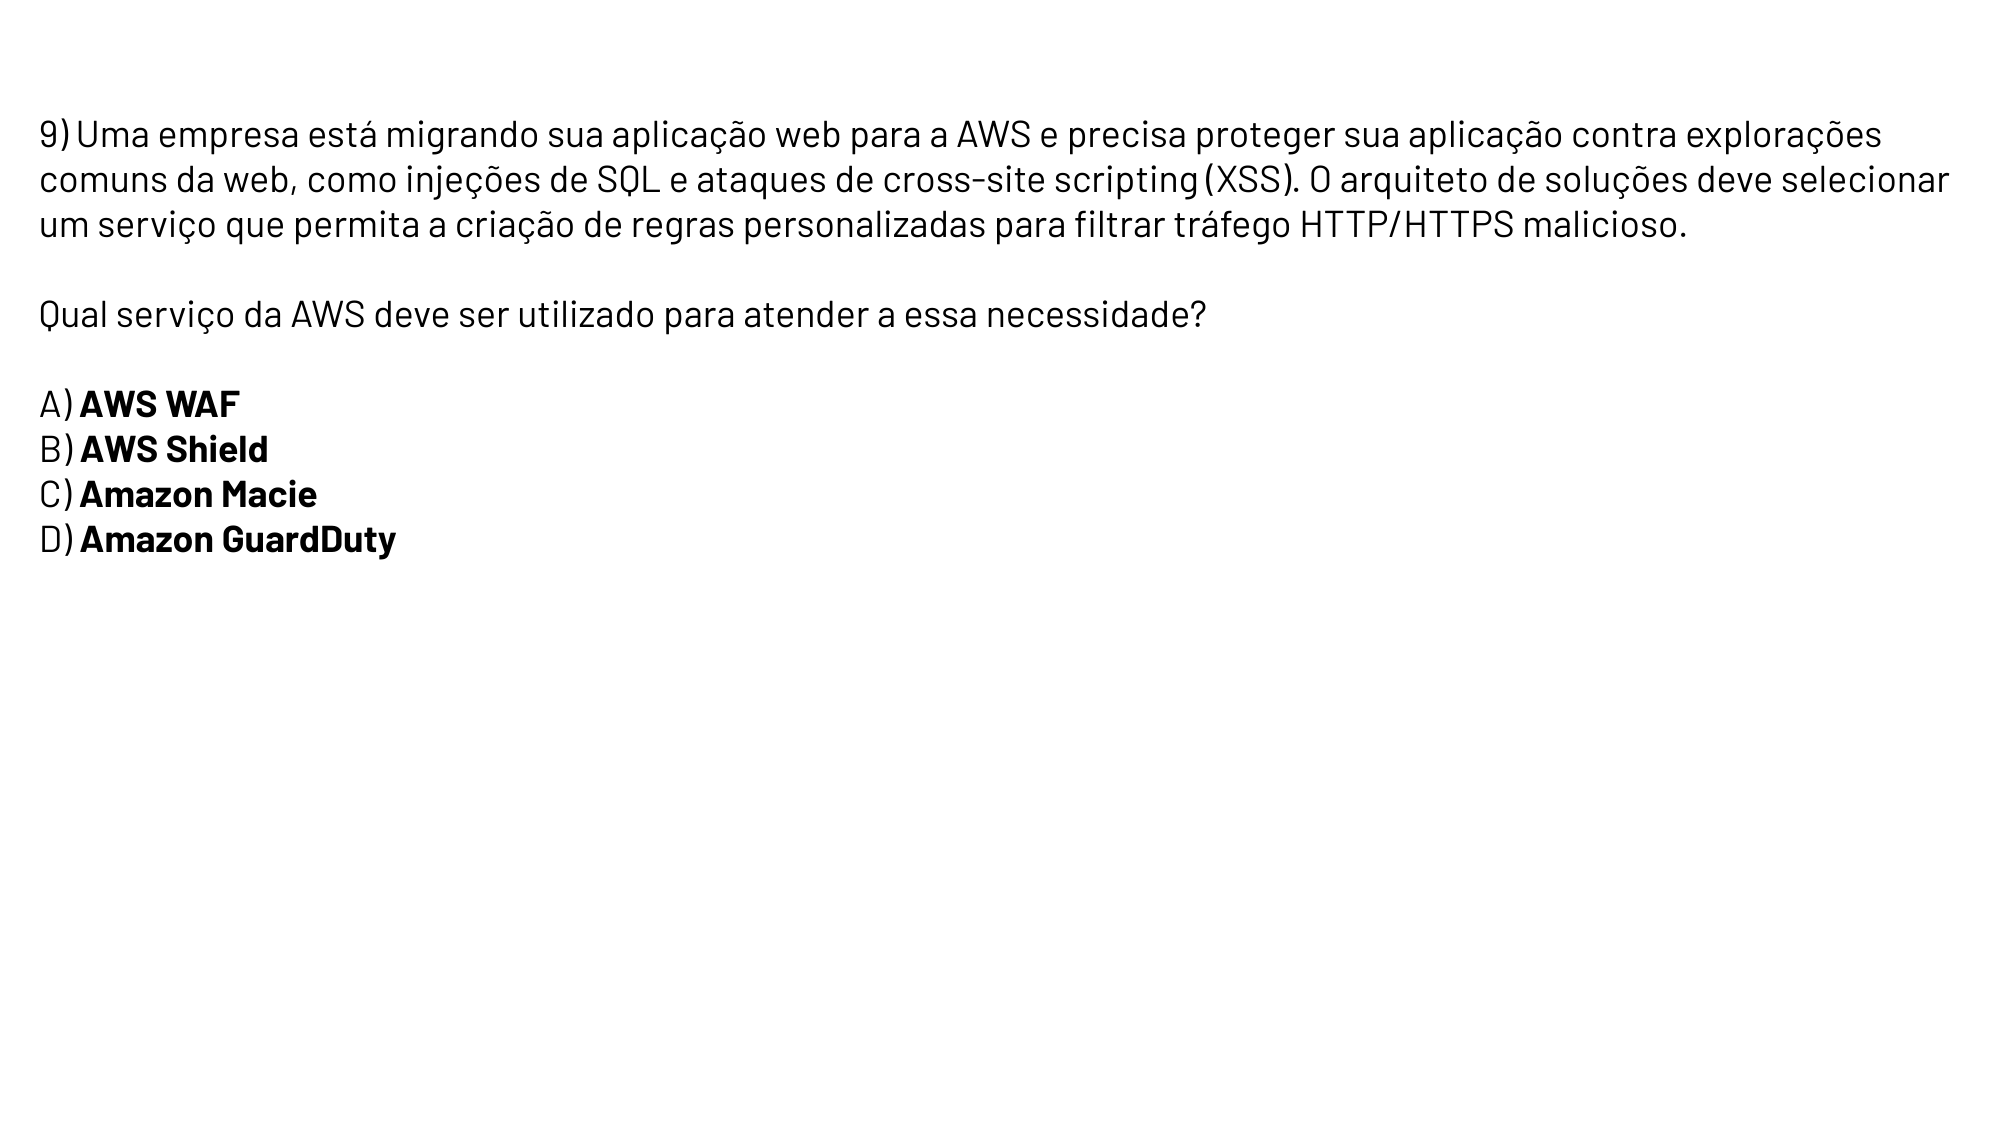

9) Uma empresa está migrando sua aplicação web para a AWS e precisa proteger sua aplicação contra explorações comuns da web, como injeções de SQL e ataques de cross-site scripting (XSS). O arquiteto de soluções deve selecionar um serviço que permita a criação de regras personalizadas para filtrar tráfego HTTP/HTTPS malicioso.

Qual serviço da AWS deve ser utilizado para atender a essa necessidade?

A) AWS WAF
B) AWS Shield
C) Amazon Macie
D) Amazon GuardDuty